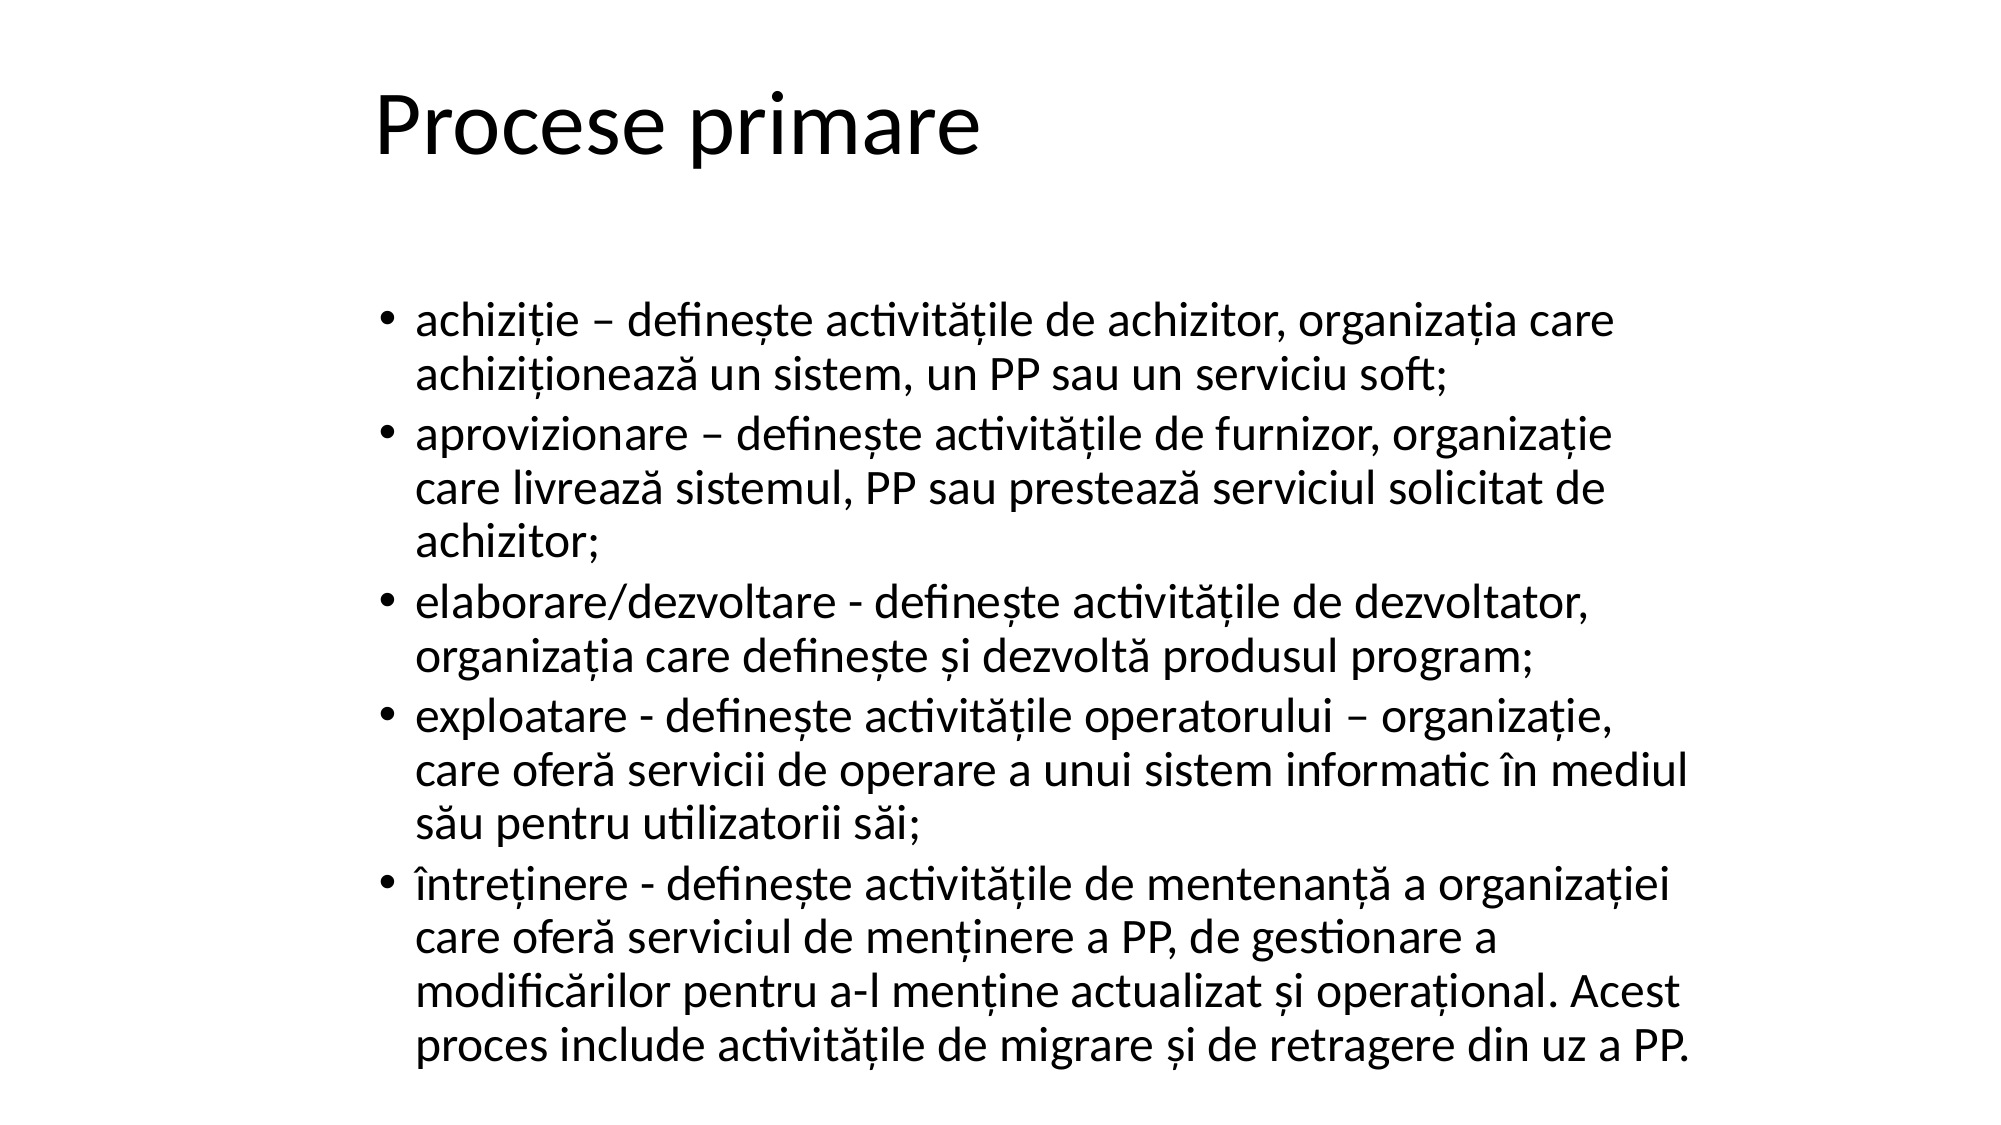

# Procese primare

achiziție – definește activitățile de achizitor, organizaţia care achiziţionează un sistem, un PP sau un serviciu soft;
aprovizionare – defineşte activităţile de furnizor, organizaţie care livrează sistemul, PP sau prestează serviciul solicitat de achizitor;
elaborare/dezvoltare - defineşte activităţile de dezvoltator, organizaţia care defineşte şi dezvoltă produsul program;
exploatare - defineşte activităţile operatorului – organizaţie, care oferă servicii de operare a unui sistem informatic în mediul său pentru utilizatorii săi;
întreţinere - defineşte activităţile de mentenanţă a organizaţiei care oferă serviciul de menţinere a PP, de gestionare a modificărilor pentru a-l menţine actualizat şi operaţional. Acest proces include activitățile de migrare şi de retragere din uz a PP.